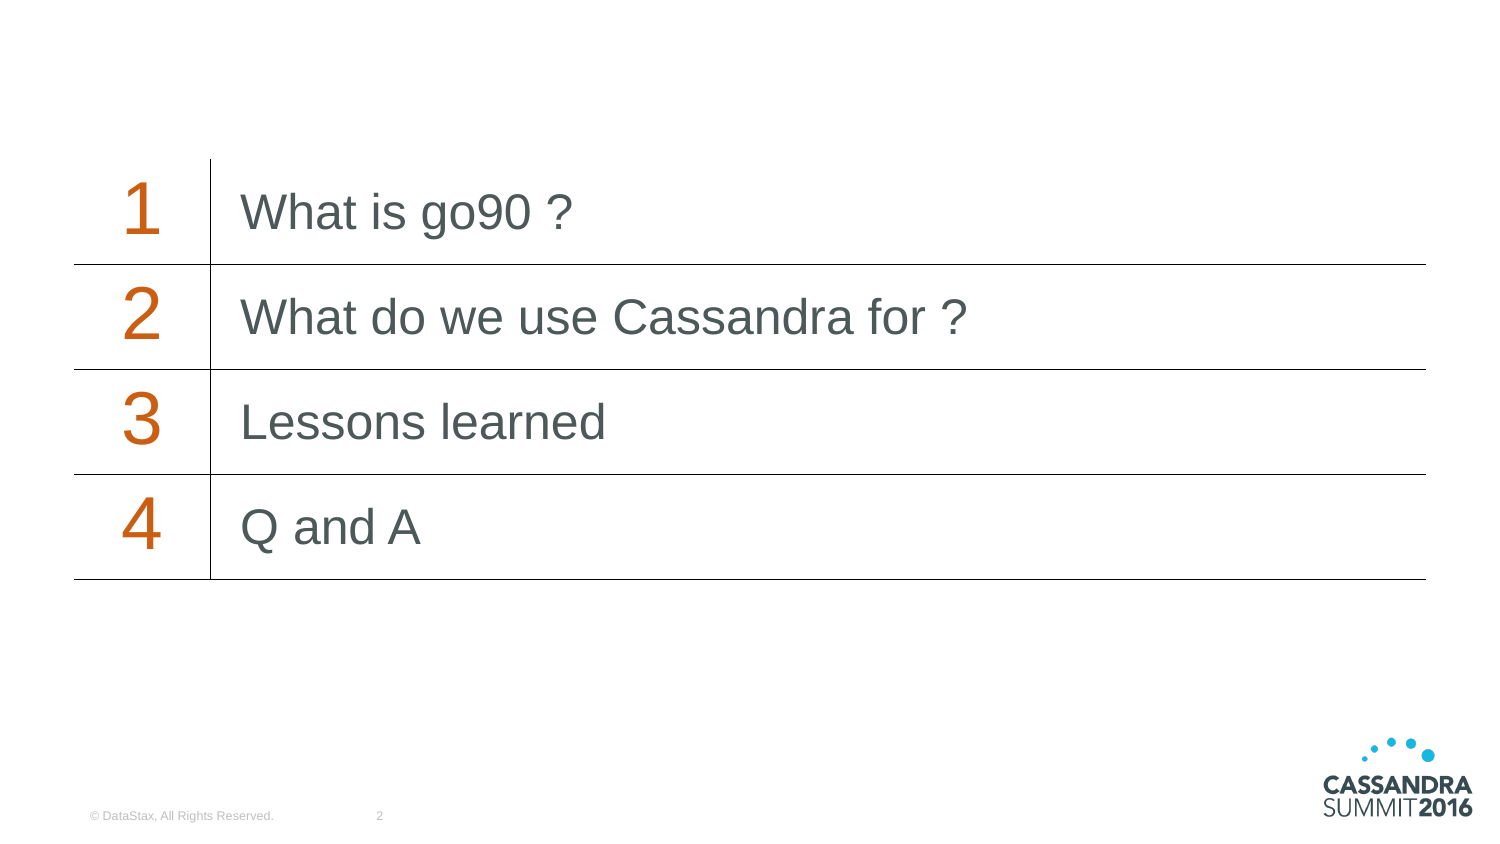

| 1 | What is go90 ? |
| --- | --- |
| 2 | What do we use Cassandra for ? |
| 3 | Lessons learned |
| 4 | Q and A |
© DataStax, All Rights Reserved.
2